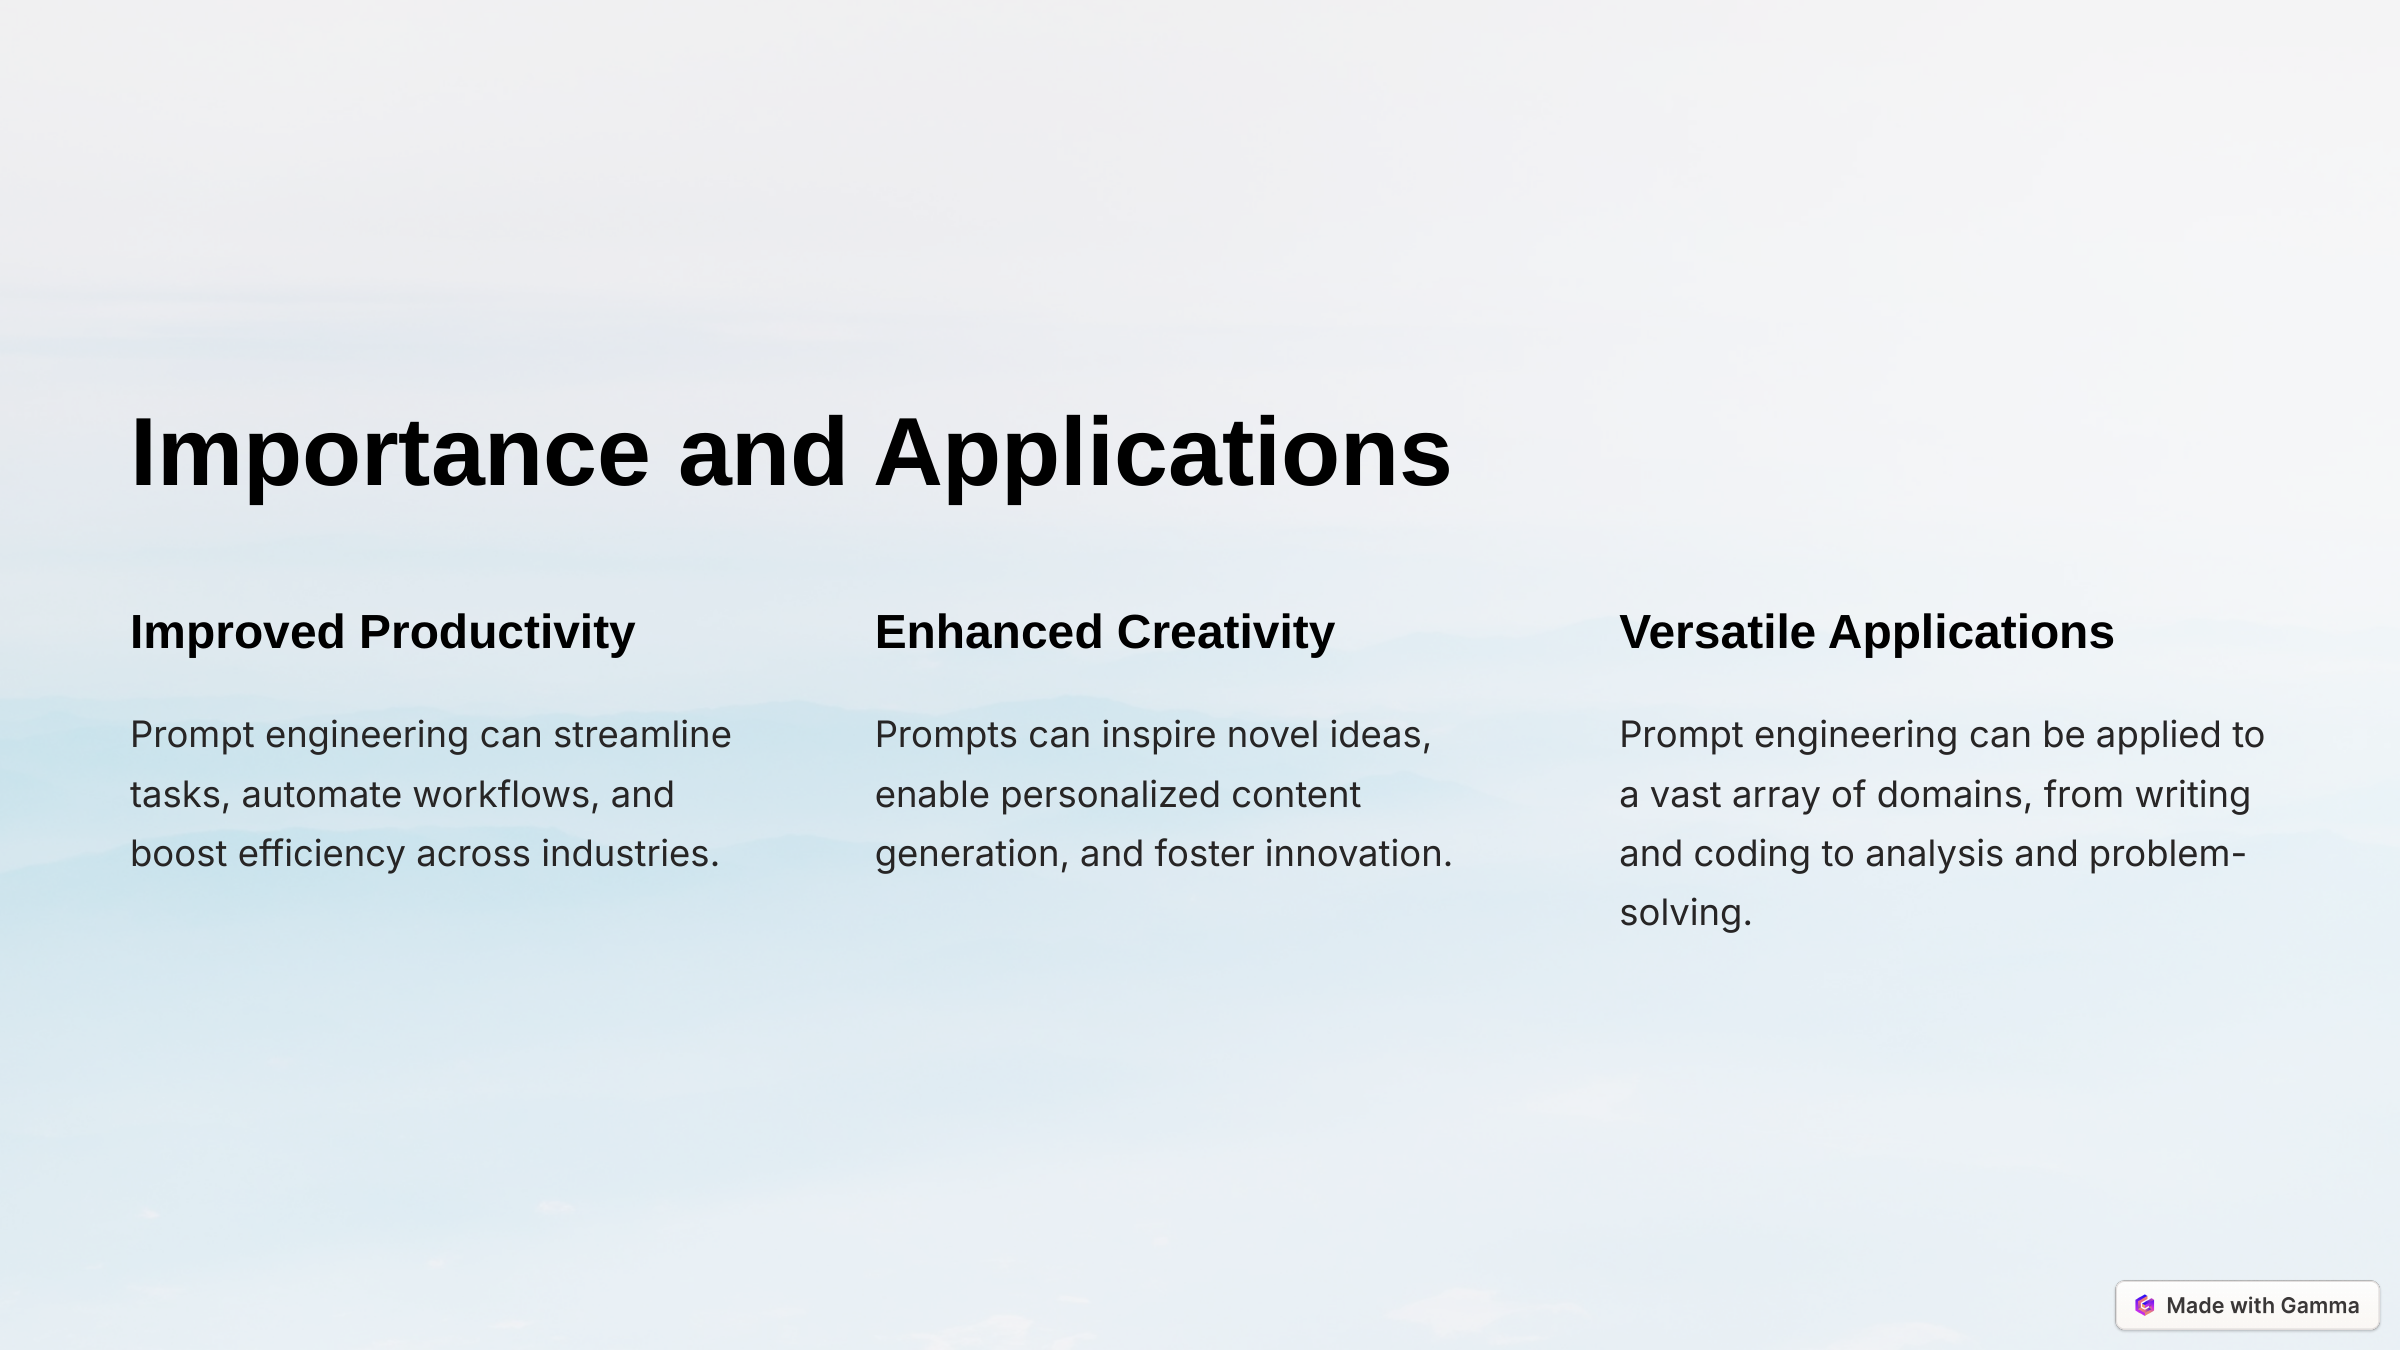

Importance and Applications
Improved Productivity
Enhanced Creativity
Versatile Applications
Prompt engineering can streamline tasks, automate workflows, and boost efficiency across industries.
Prompts can inspire novel ideas, enable personalized content generation, and foster innovation.
Prompt engineering can be applied to a vast array of domains, from writing and coding to analysis and problem-solving.